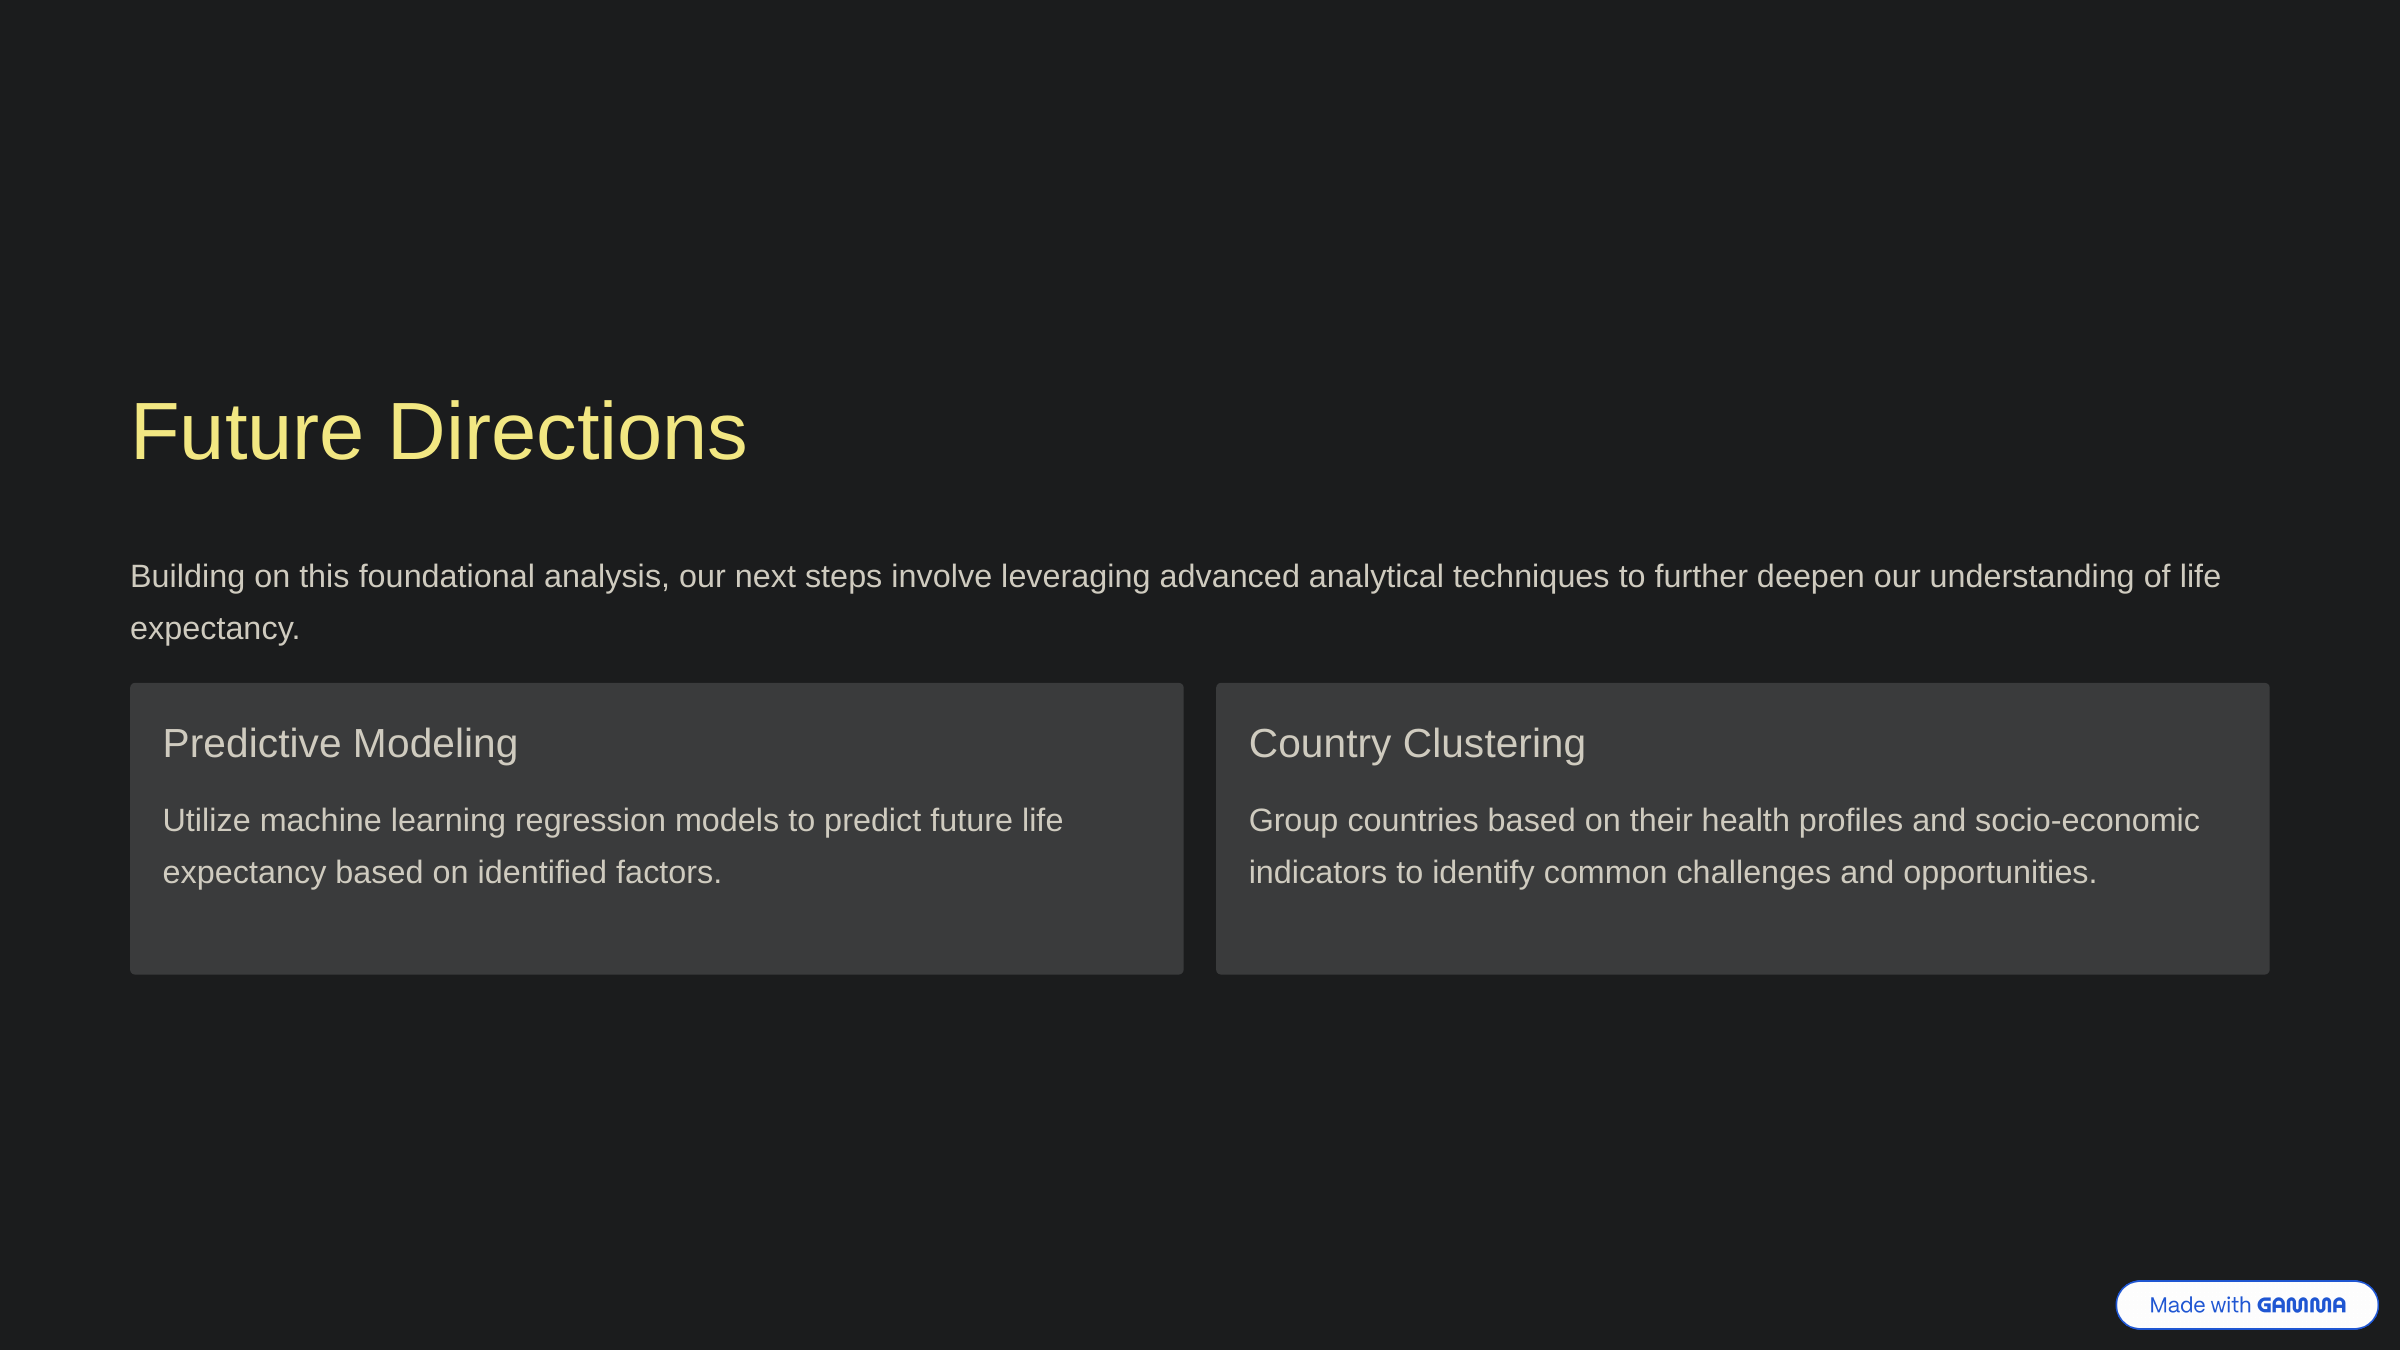

Future Directions
Building on this foundational analysis, our next steps involve leveraging advanced analytical techniques to further deepen our understanding of life expectancy.

Predictive Modeling
Country Clustering
Utilize machine learning regression models to predict future life expectancy based on identified factors.
Group countries based on their health profiles and socio-economic indicators to identify common challenges and opportunities.